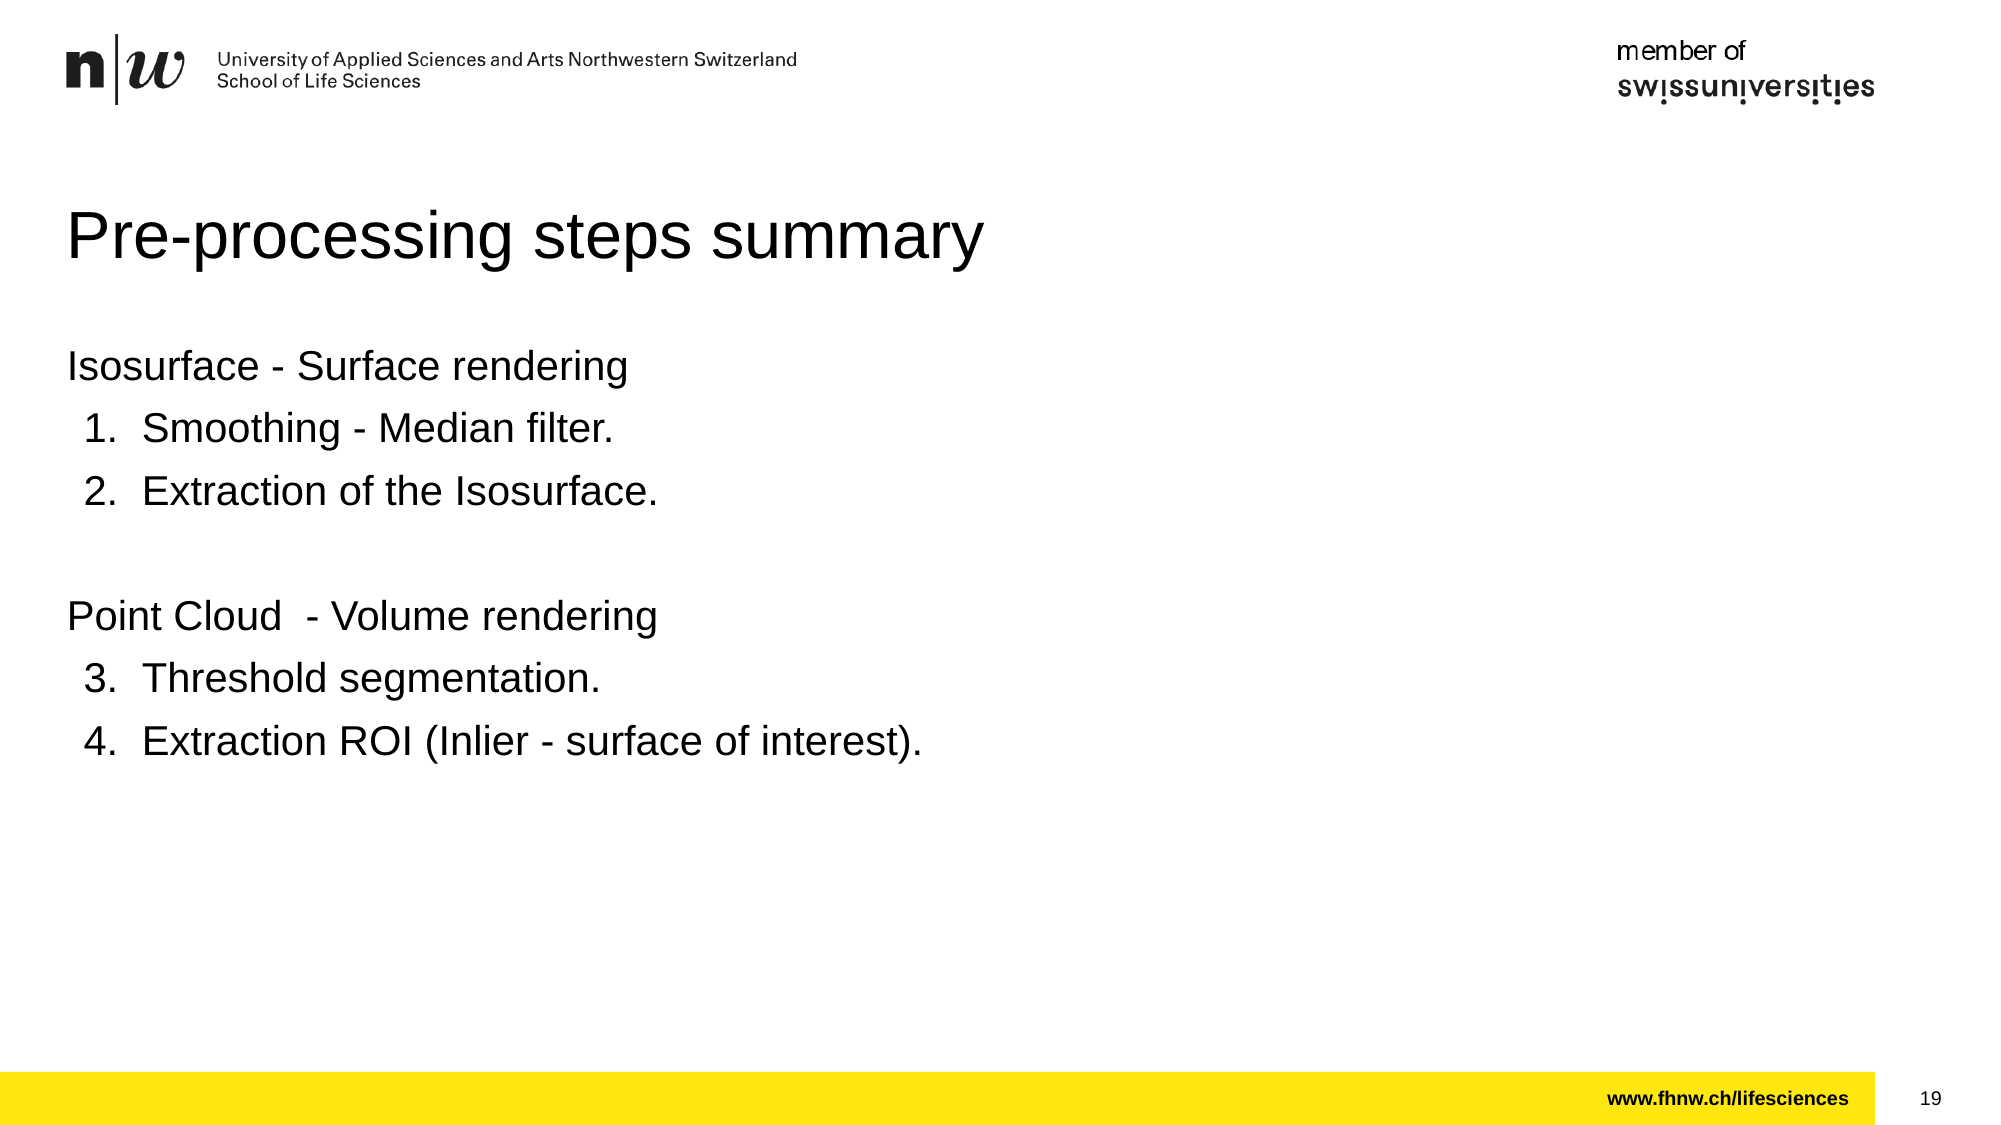

# Pre-processing steps summary
Isosurface - Surface rendering
Smoothing - Median filter.
Extraction of the Isosurface.

Point Cloud  - Volume rendering
Threshold segmentation.
Extraction ROI (Inlier - surface of interest).
19